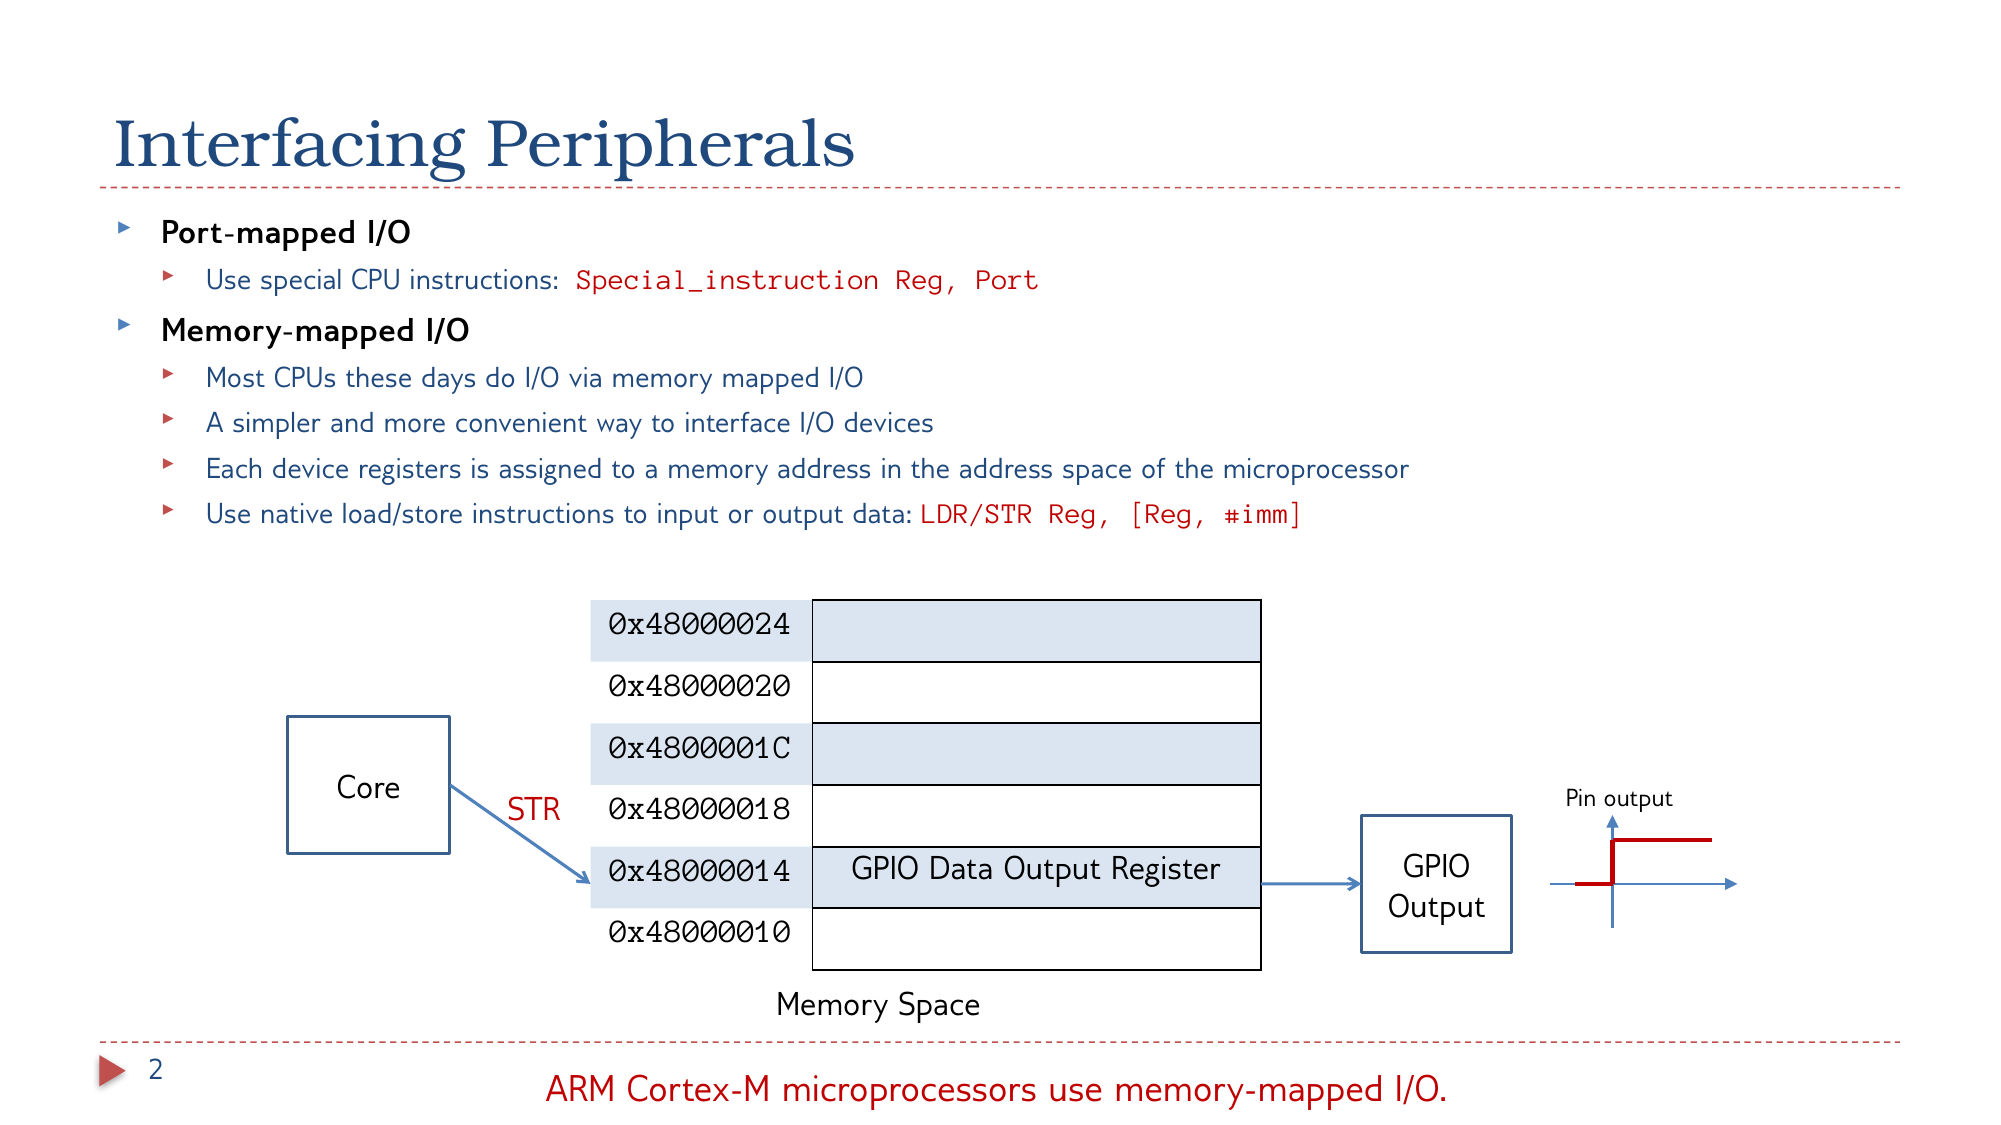

# Interfacing Peripherals
Port-mapped I/O
Use special CPU instructions:  Special_instruction Reg, Port
Memory-mapped I/O
Most CPUs these days do I/O via memory mapped I/O
A simpler and more convenient way to interface I/O devices
Each device registers is assigned to a memory address in the address space of the microprocessor
Use native load/store instructions to input or output data: LDR/STR Reg, [Reg, #imm]
| 0x48000024 |  |
| --- | --- |
| 0x48000020 |  |
| 0x4800001C |  |
| 0x48000018 |  |
| 0x48000014 | GPIO Data Output Register |
| 0x48000010 |  |
Core
Pin output
STR
GPIO Output
Memory Space
2
ARM Cortex-M microprocessors use memory-mapped I/O.